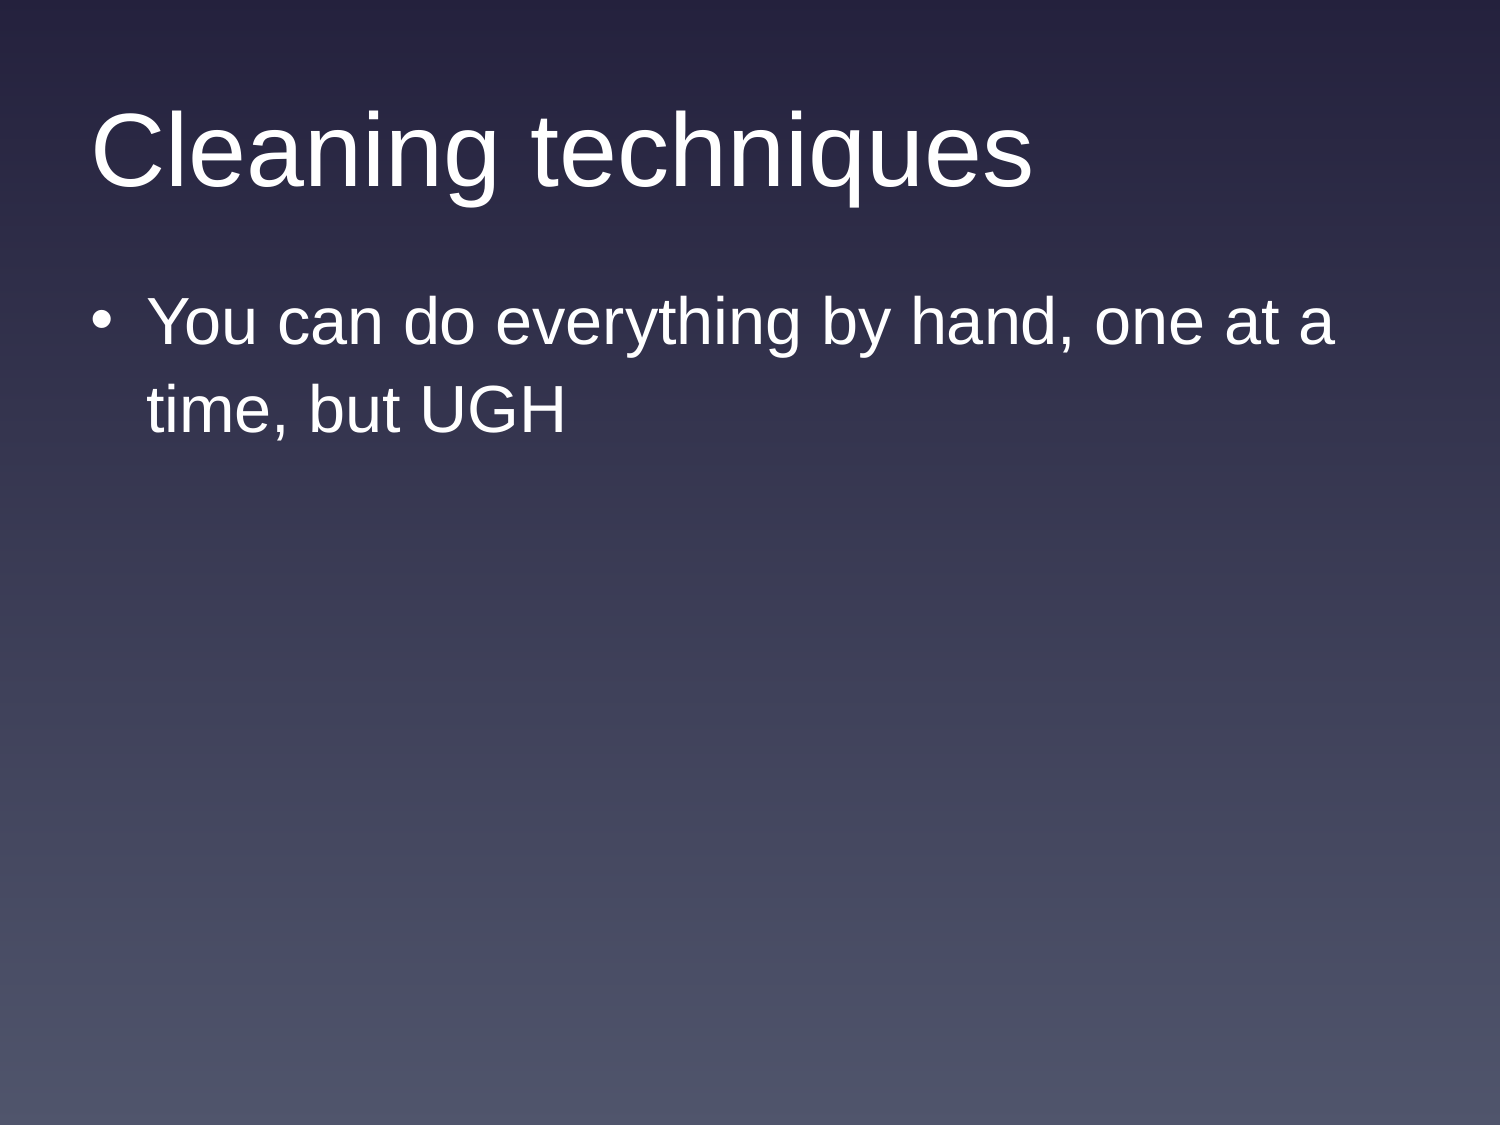

# Cleaning techniques
You can do everything by hand, one at a time, but UGH